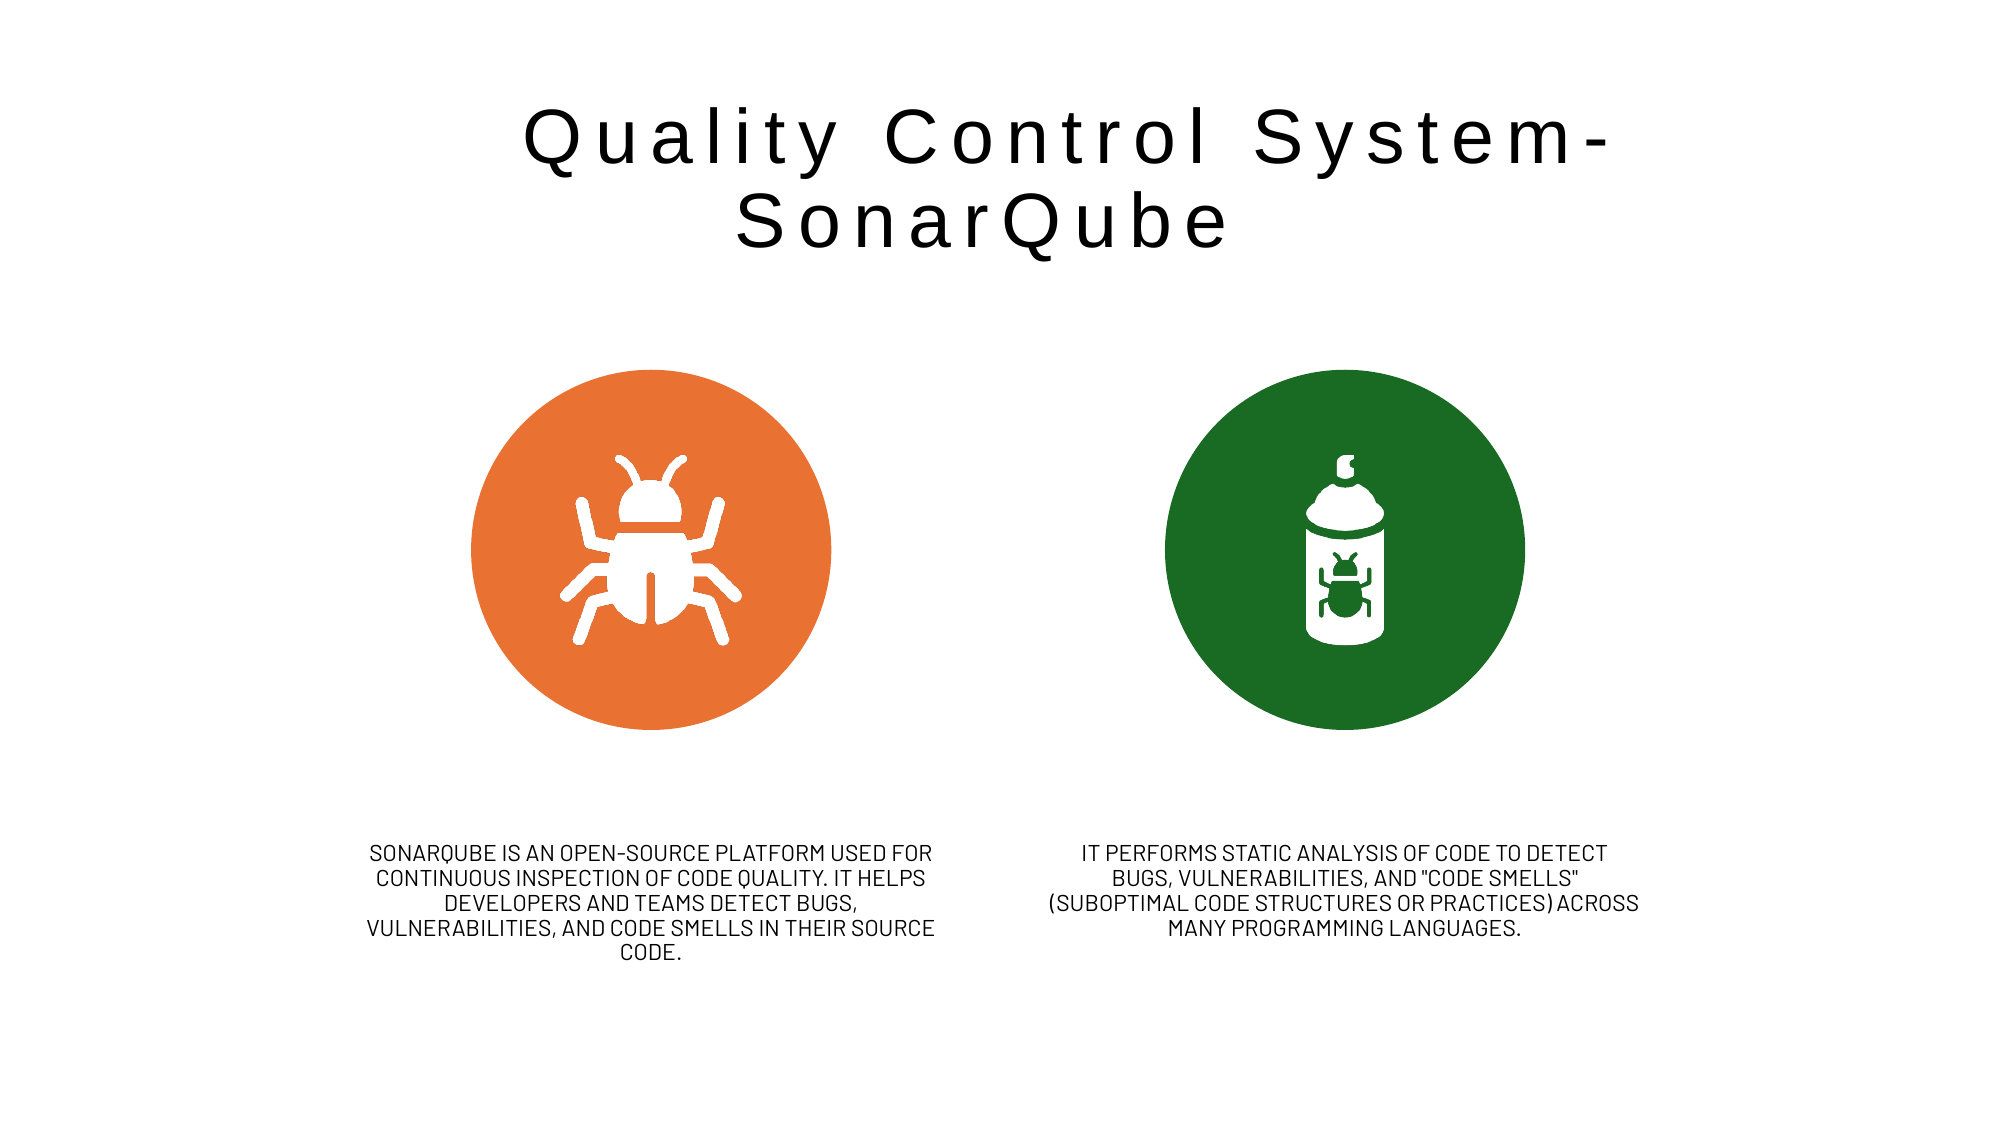

# Quality Control System- SonarQube
SonarQube is an open-source platform used for continuous inspection of code quality. It helps developers and teams detect bugs, vulnerabilities, and code smells in their source code.
It performs static analysis of code to detect bugs, vulnerabilities, and "code smells" (suboptimal code structures or practices) across many programming languages.